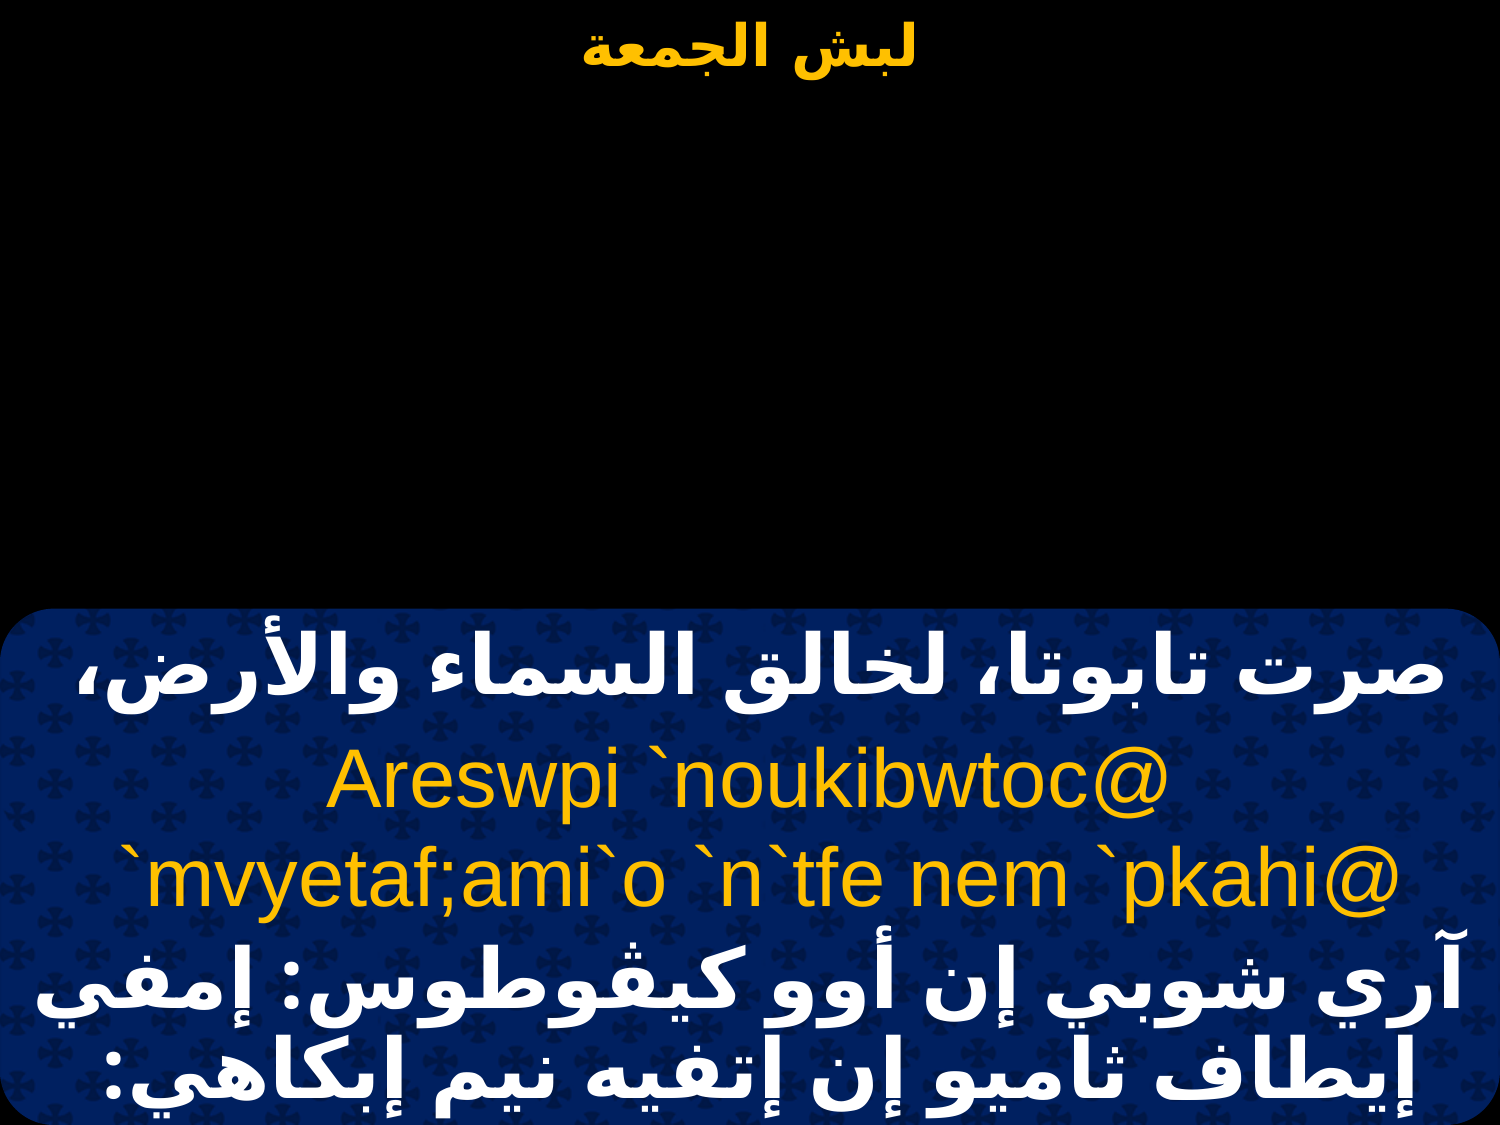

#
صرت تابوتا، لخالق السماء والأرض،
Areswpi `noukibwtoc@
 `mvyetaf;ami`o `n`tfe nem `pkahi@
آري شوبي إن أوو كيڤوطوس: إمفي إيطاف ثاميو إن إتفيه نيم إبكاهي: